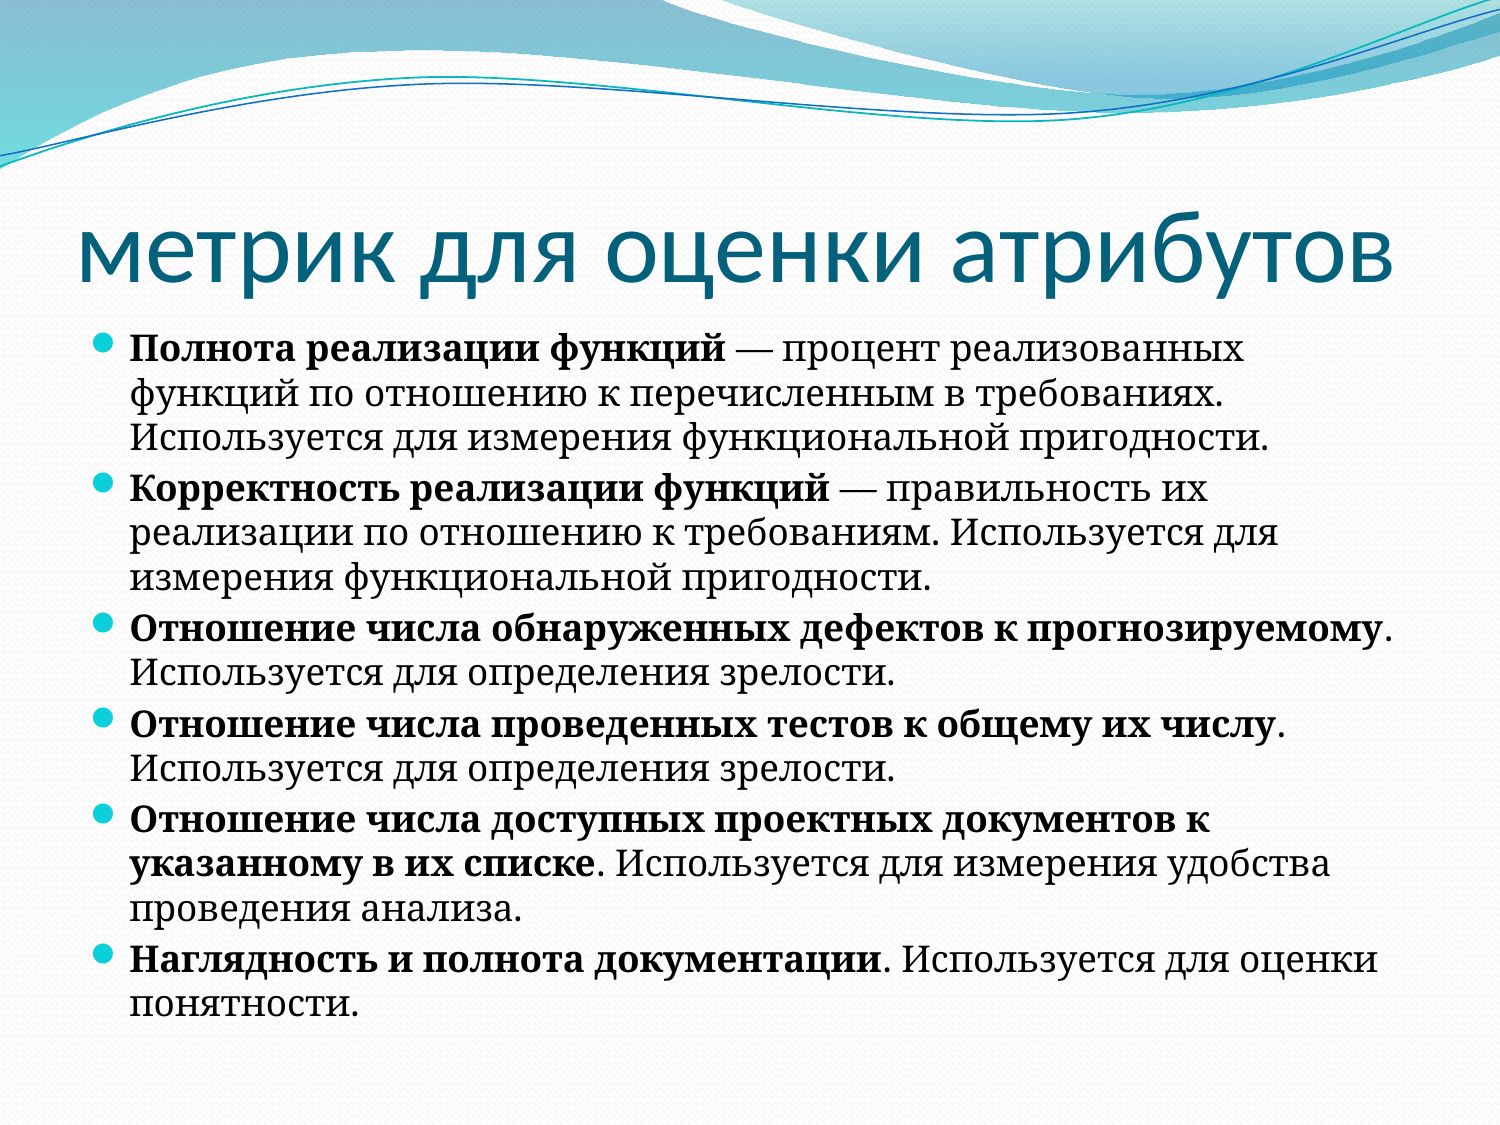

# метрик для оценки атрибутов
Полнота реализации функций — процент реализованных функций по отношению к перечисленным в требованиях. Используется для измерения функциональной пригодности.
Корректность реализации функций — правильность их реализации по отношению к требованиям. Используется для измерения функциональной пригодности.
Отношение числа обнаруженных дефектов к прогнозируемому. Используется для определения зрелости.
Отношение числа проведенных тестов к общему их числу. Используется для определения зрелости.
Отношение числа доступных проектных документов к указанному в их списке. Используется для измерения удобства проведения анализа.
Наглядность и полнота документации. Используется для оценки понятности.